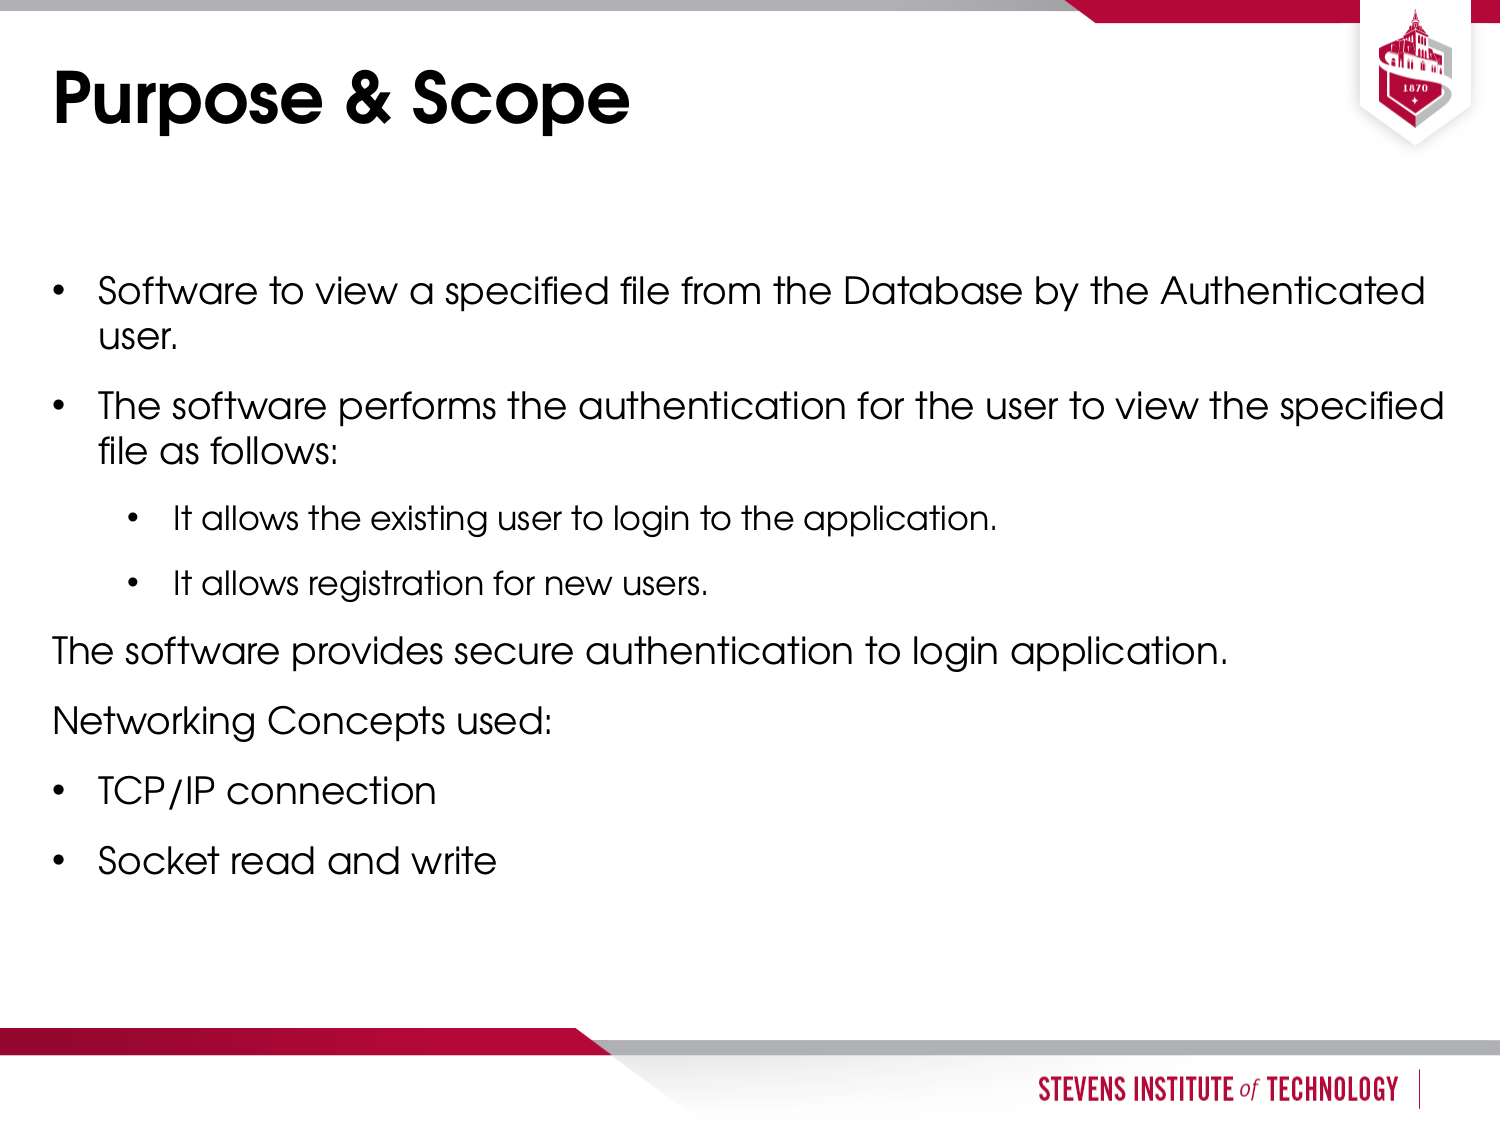

# Purpose & Scope
Software to view a specified file from the Database by the Authenticated user.
The software performs the authentication for the user to view the specified file as follows:
It allows the existing user to login to the application.
It allows registration for new users.
The software provides secure authentication to login application.
Networking Concepts used:
TCP/IP connection
Socket read and write